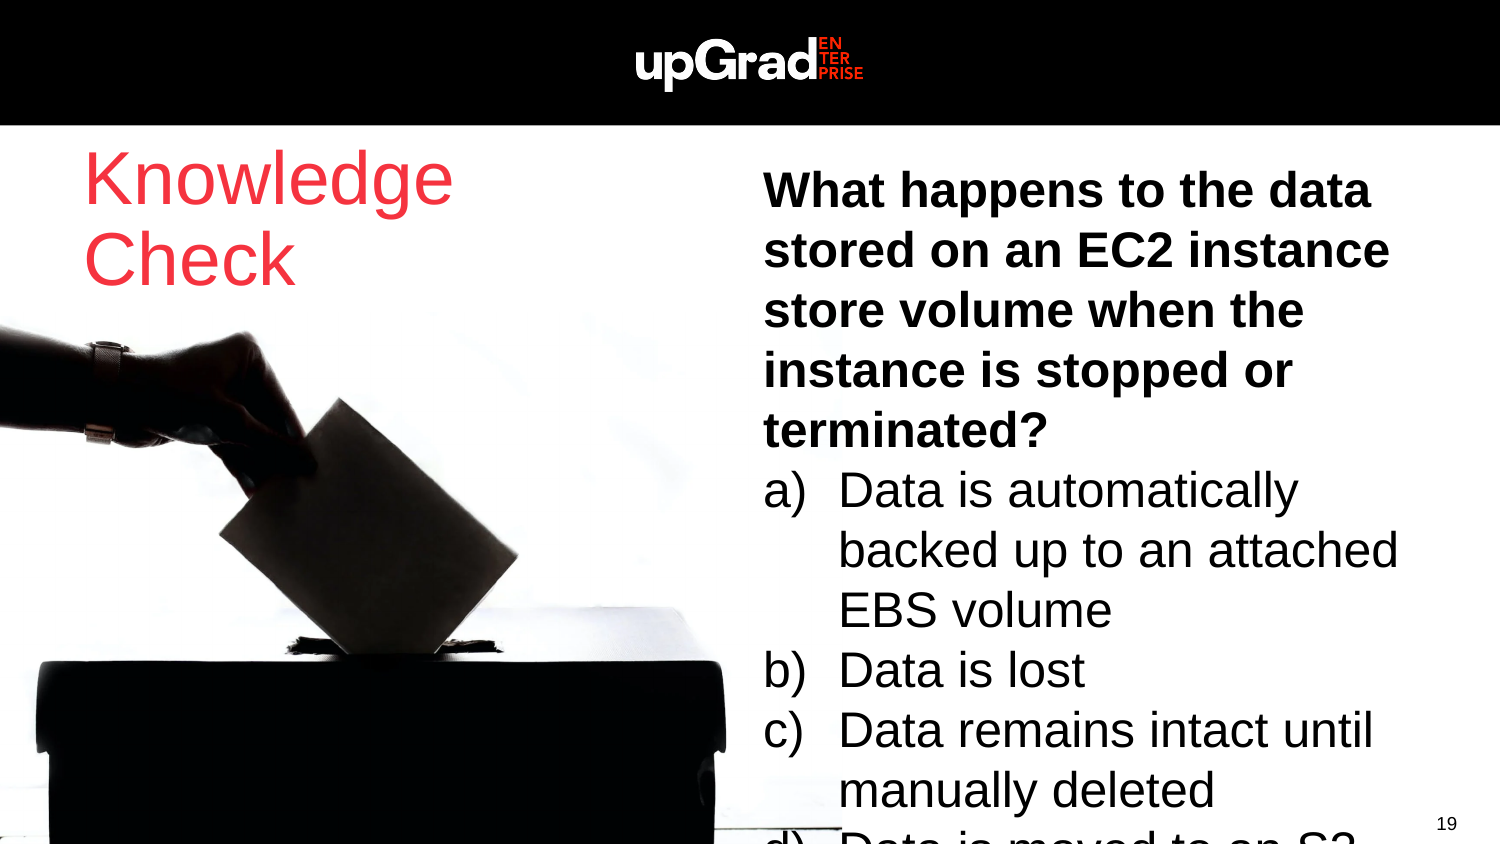

What happens to the data stored on an EC2 instance store volume when the instance is stopped or terminated?
Data is automatically backed up to an attached EBS volume
Data is lost
Data remains intact until manually deleted
Data is moved to an S3 bucket
Knowledge Check
19